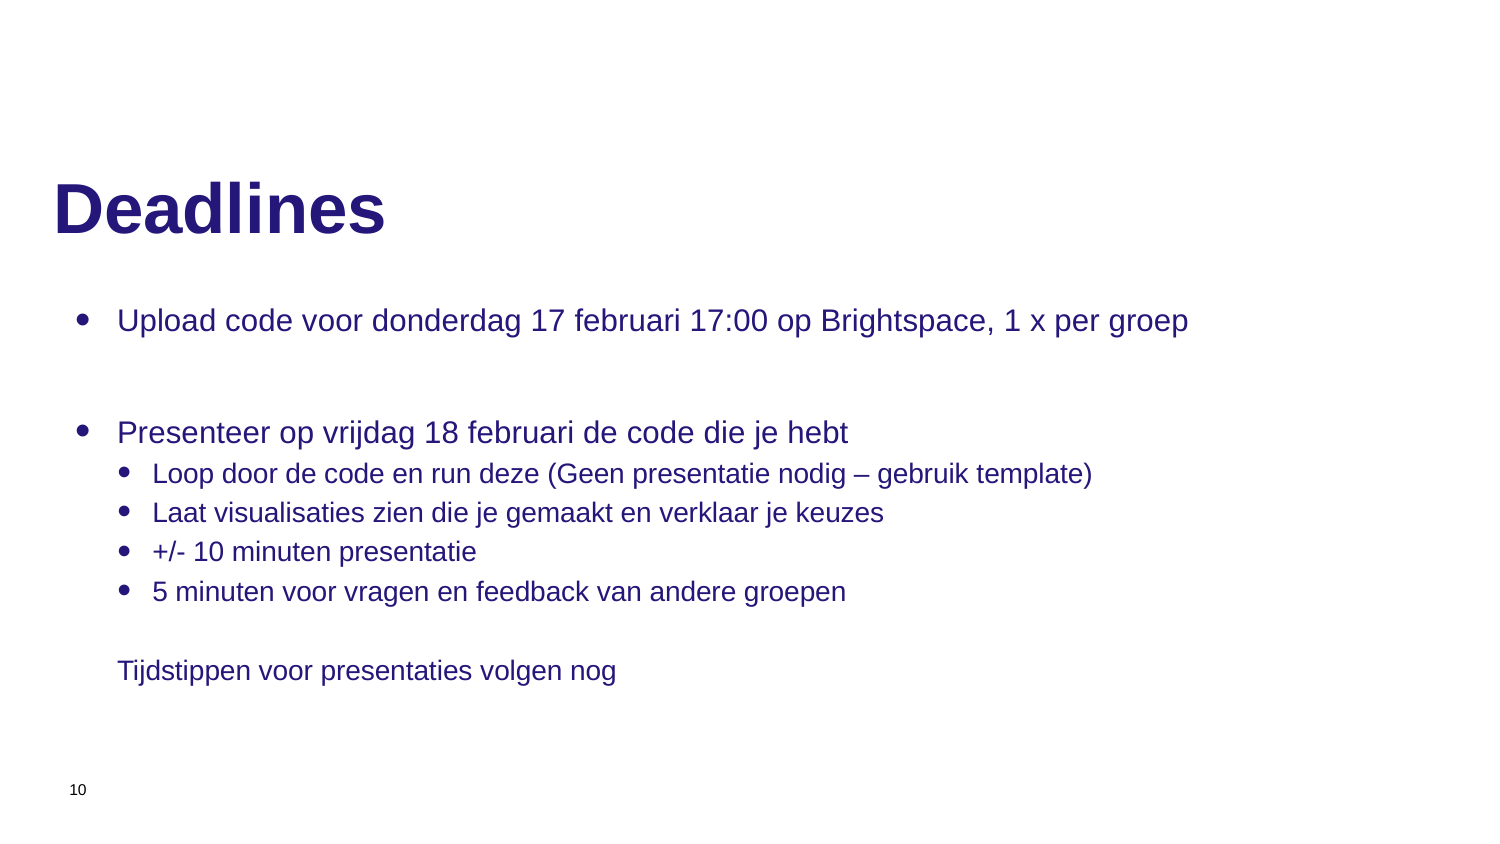

# Deadlines

Upload code voor donderdag 17 februari 17:00 op Brightspace, 1 x per groep

Presenteer op vrijdag 18 februari de code die je hebt
Loop door de code en run deze (Geen presentatie nodig – gebruik template)
Laat visualisaties zien die je gemaakt en verklaar je keuzes
+/- 10 minuten presentatie
5 minuten voor vragen en feedback van andere groepen

Tijdstippen voor presentaties volgen nog

10